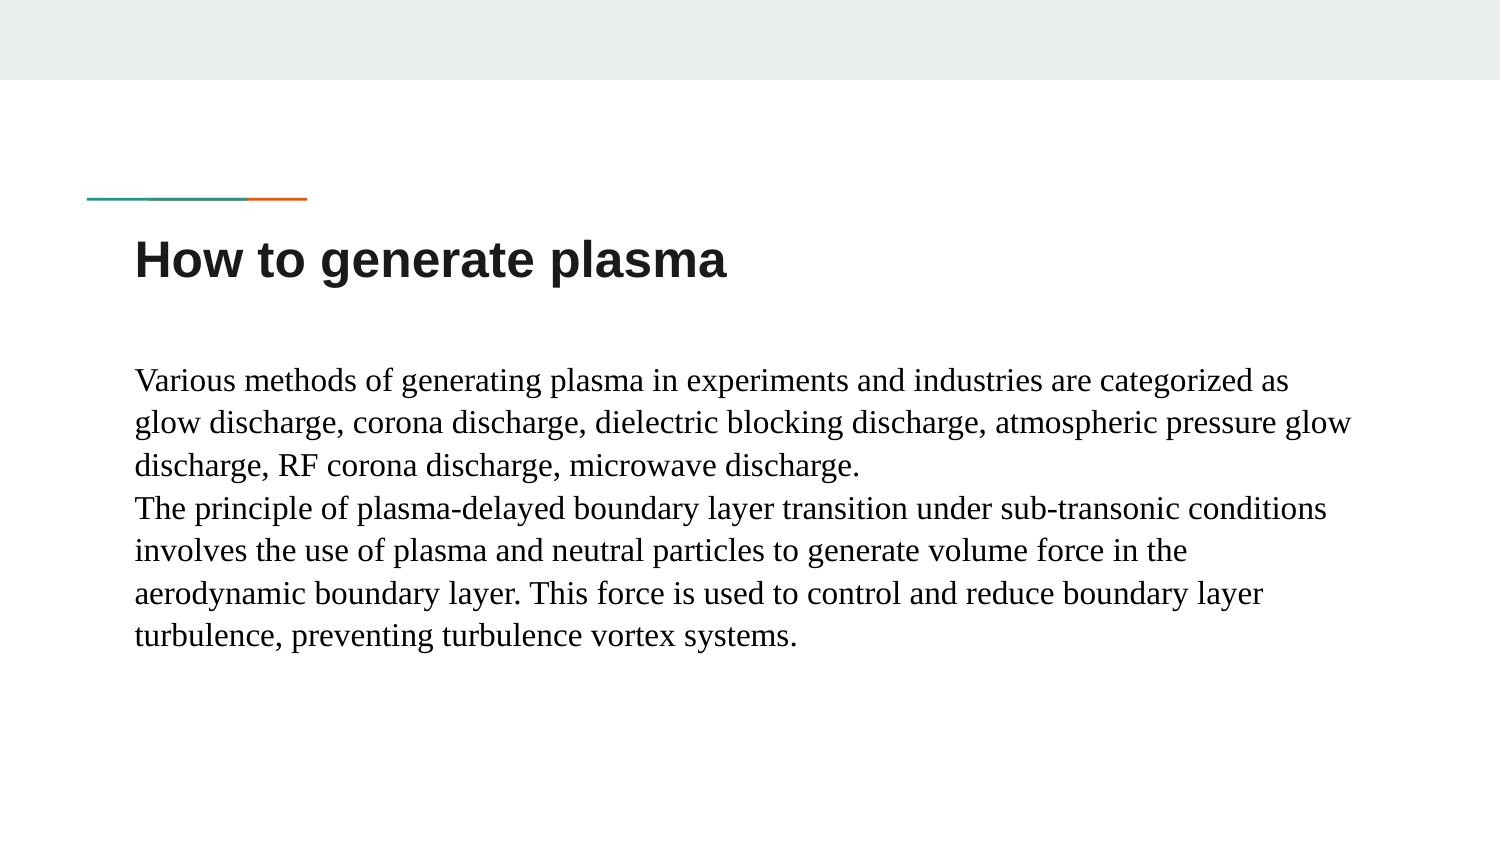

# How to generate plasma
Various methods of generating plasma in experiments and industries are categorized as glow discharge, corona discharge, dielectric blocking discharge, atmospheric pressure glow discharge, RF corona discharge, microwave discharge.
The principle of plasma-delayed boundary layer transition under sub-transonic conditions involves the use of plasma and neutral particles to generate volume force in the aerodynamic boundary layer. This force is used to control and reduce boundary layer turbulence, preventing turbulence vortex systems.